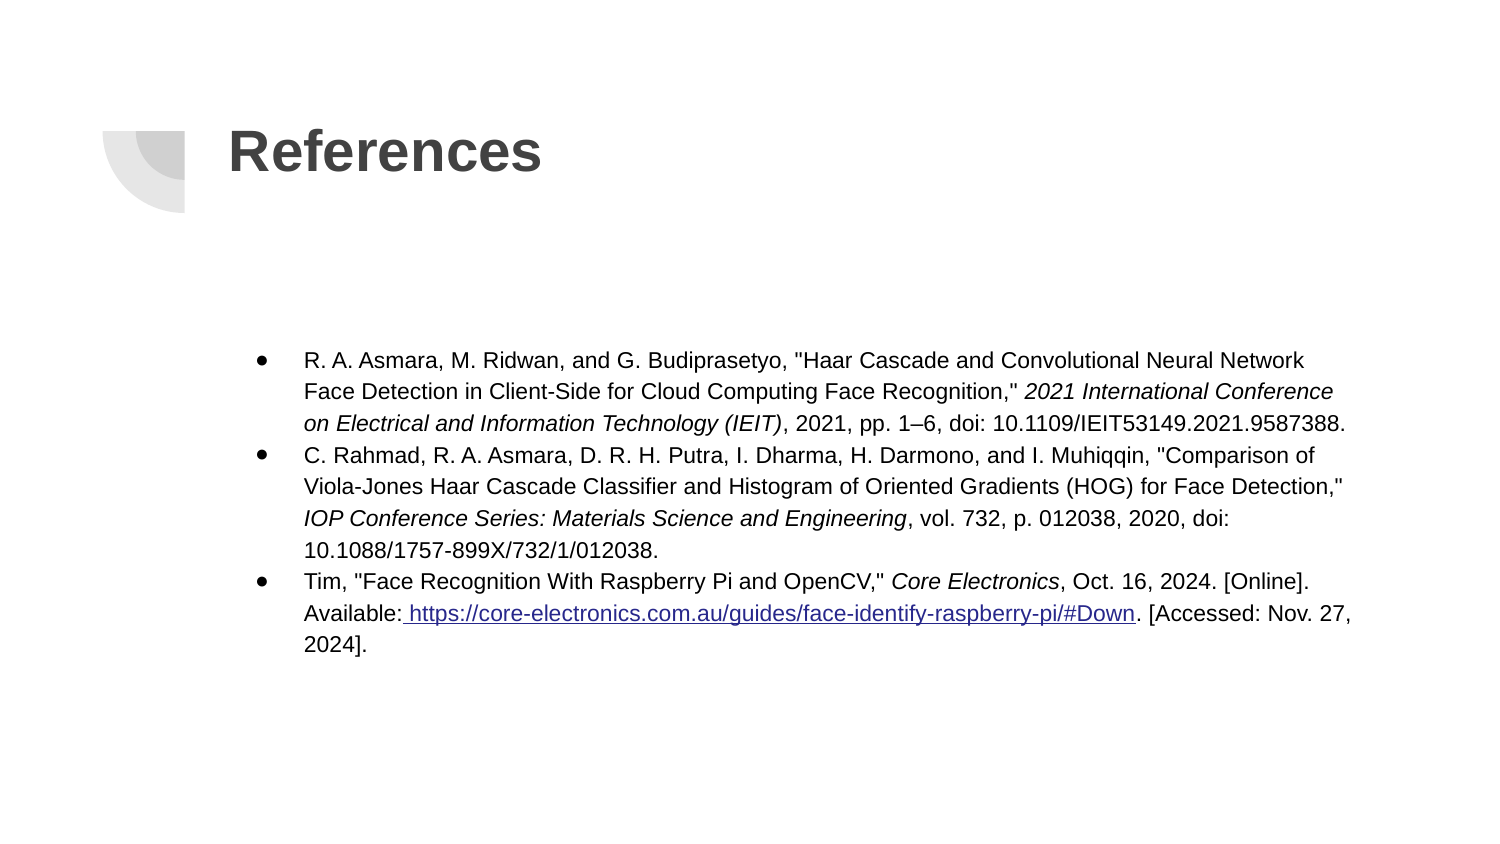

# References
R. A. Asmara, M. Ridwan, and G. Budiprasetyo, "Haar Cascade and Convolutional Neural Network Face Detection in Client-Side for Cloud Computing Face Recognition," 2021 International Conference on Electrical and Information Technology (IEIT), 2021, pp. 1–6, doi: 10.1109/IEIT53149.2021.9587388.
C. Rahmad, R. A. Asmara, D. R. H. Putra, I. Dharma, H. Darmono, and I. Muhiqqin, "Comparison of Viola-Jones Haar Cascade Classifier and Histogram of Oriented Gradients (HOG) for Face Detection," IOP Conference Series: Materials Science and Engineering, vol. 732, p. 012038, 2020, doi: 10.1088/1757-899X/732/1/012038.
Tim, "Face Recognition With Raspberry Pi and OpenCV," Core Electronics, Oct. 16, 2024. [Online]. Available: https://core-electronics.com.au/guides/face-identify-raspberry-pi/#Down. [Accessed: Nov. 27, 2024].